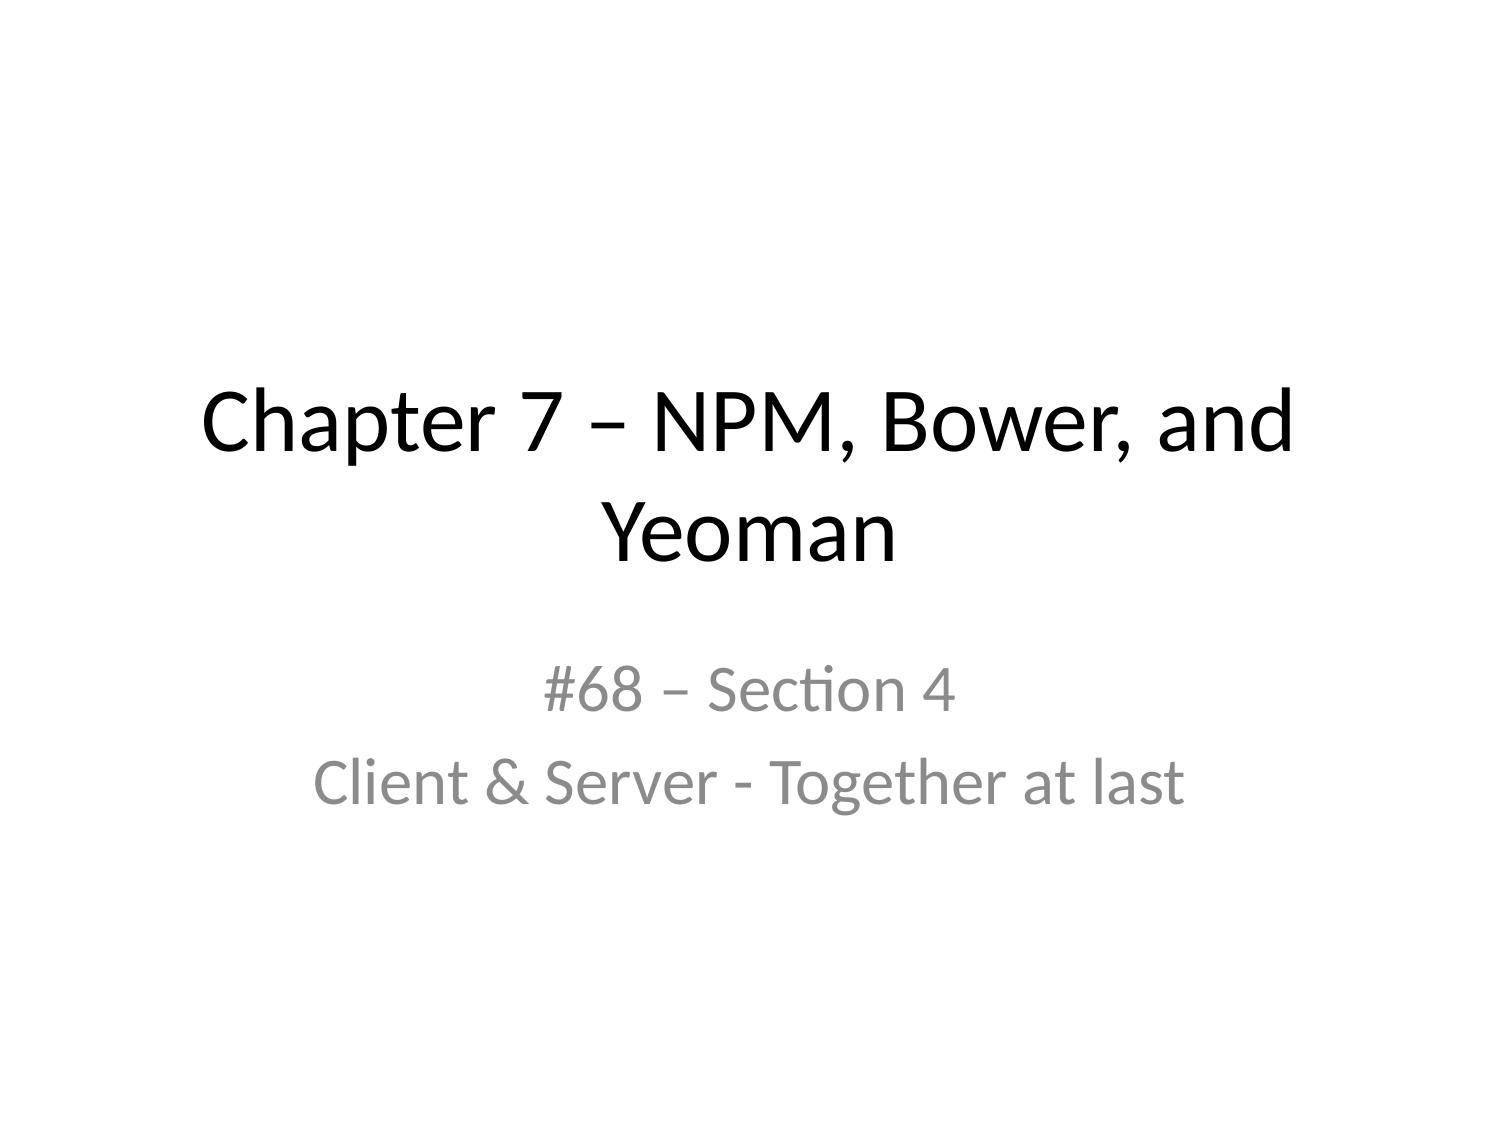

# Chapter 7 – NPM, Bower, and Yeoman
#68 – Section 4
Client & Server - Together at last